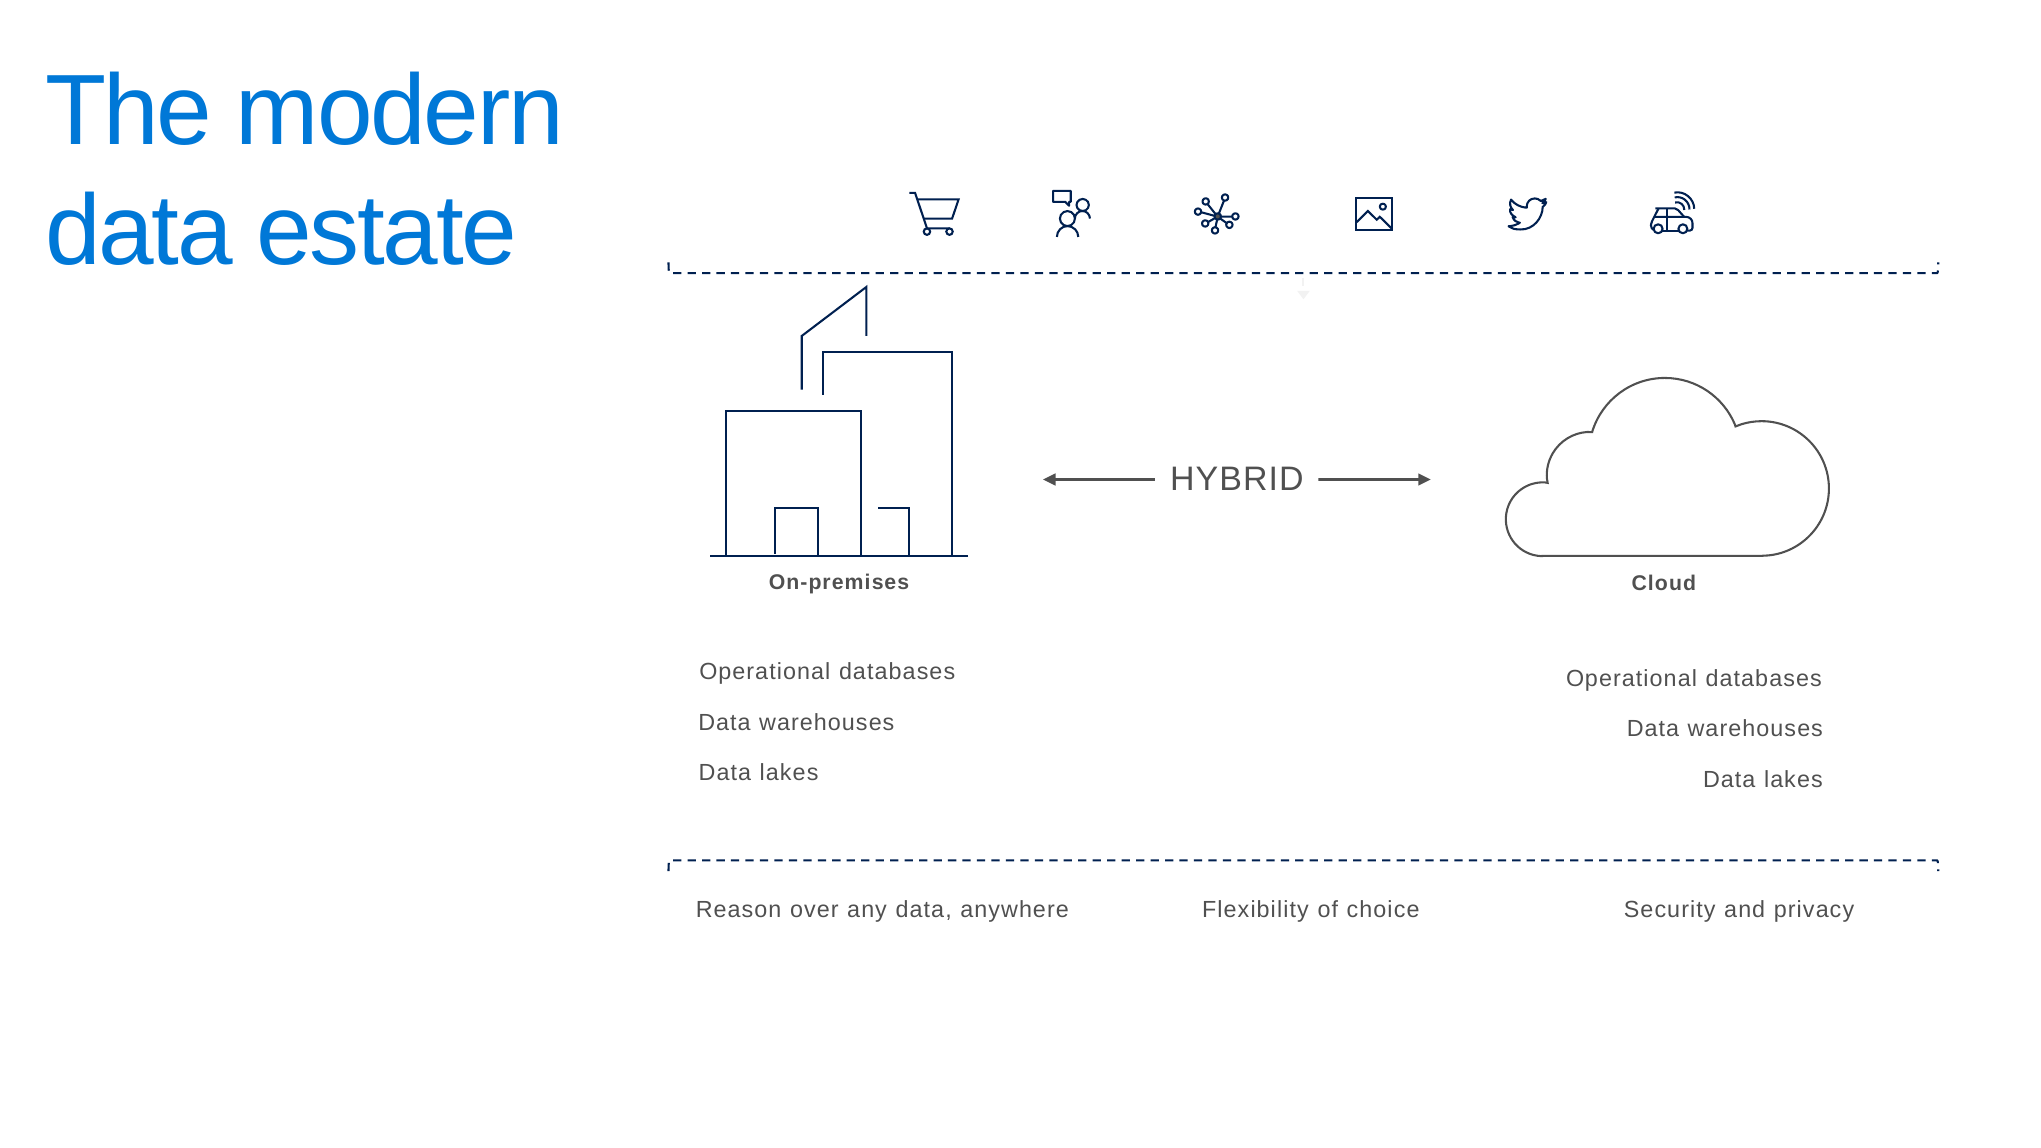

# The modern data estate

Cloud
HYBRID
On-premises
Operational databases
Operational databases
Data warehouses
Data warehouses
Data lakes
Data lakes
Reason over any data, anywhere
Flexibility of choice
Security and privacy